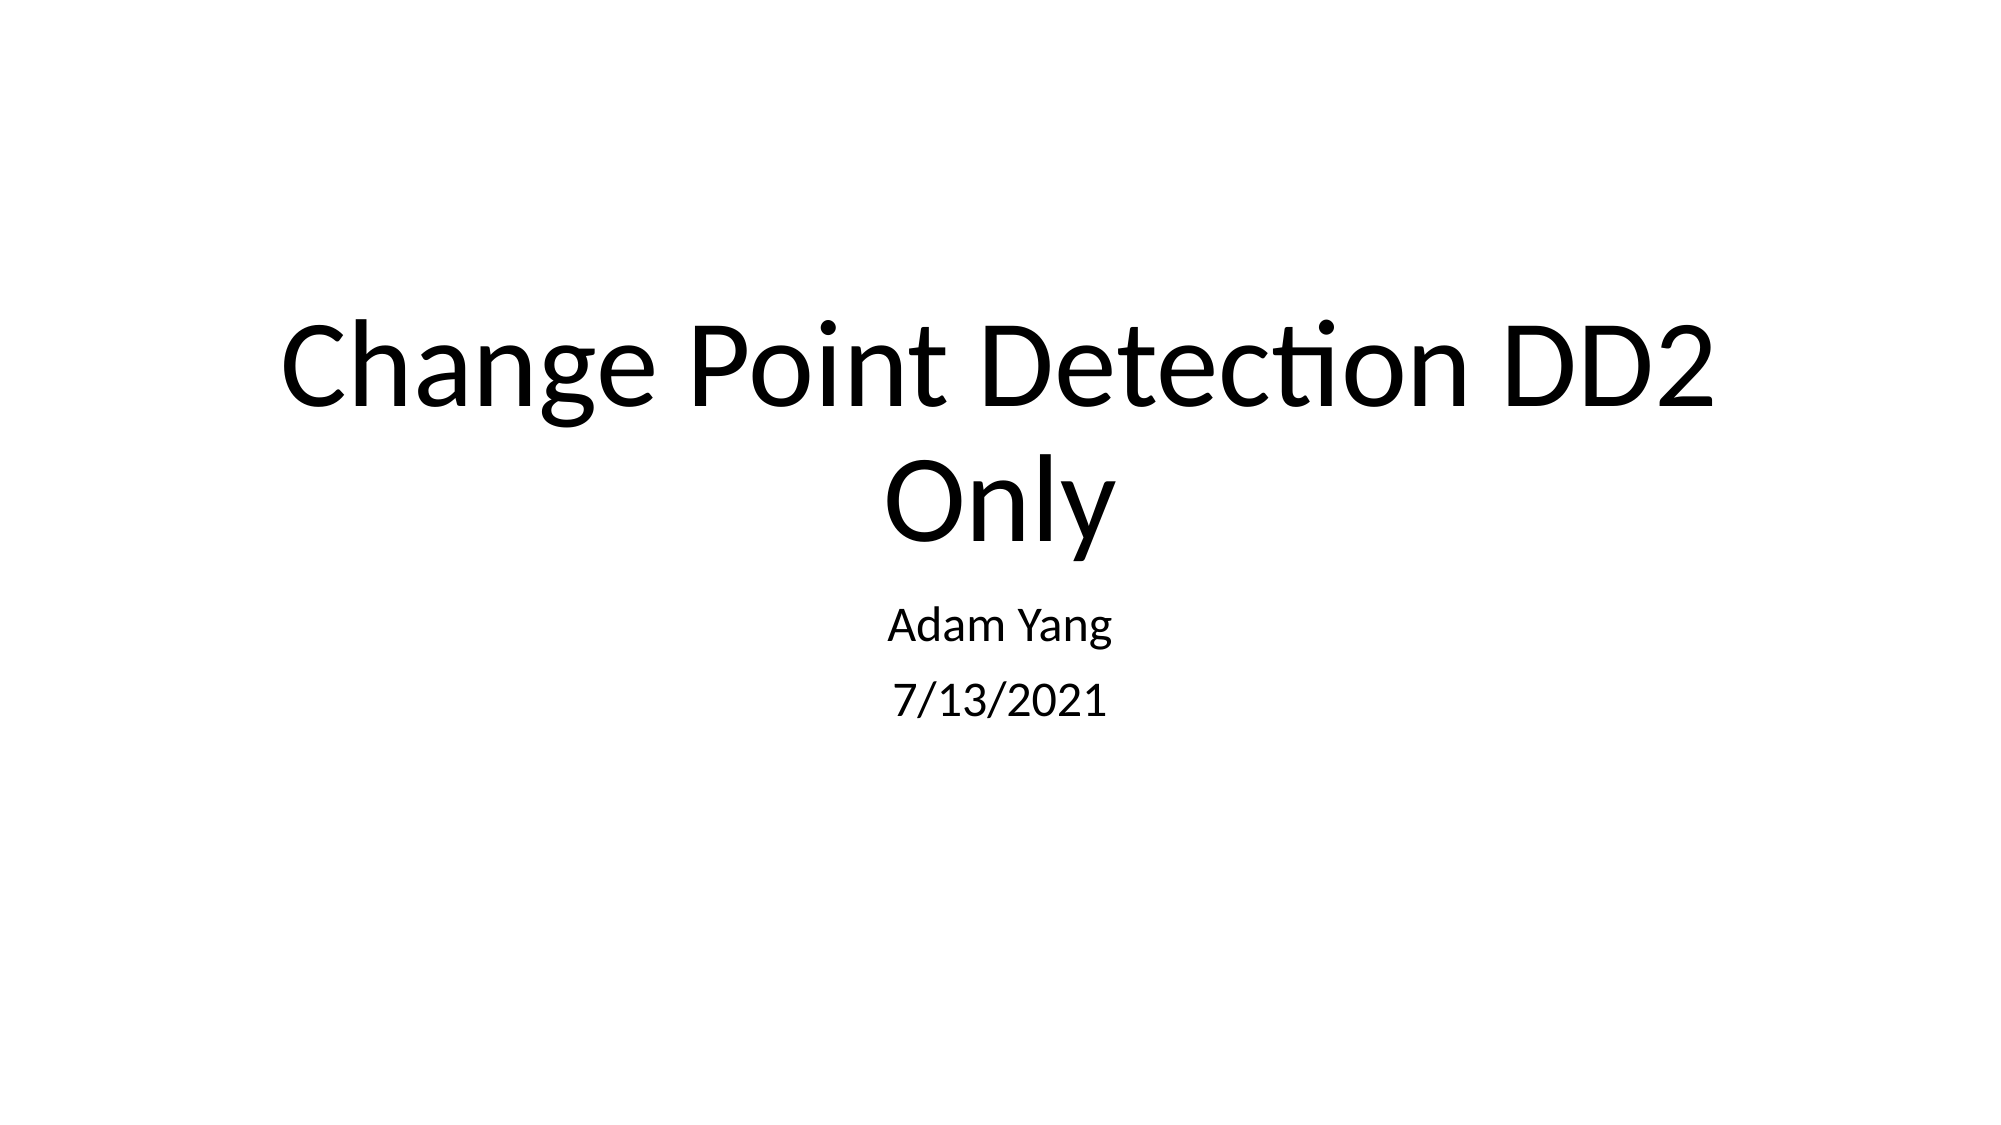

# Change Point Detection DD2 Only
Adam Yang
7/13/2021